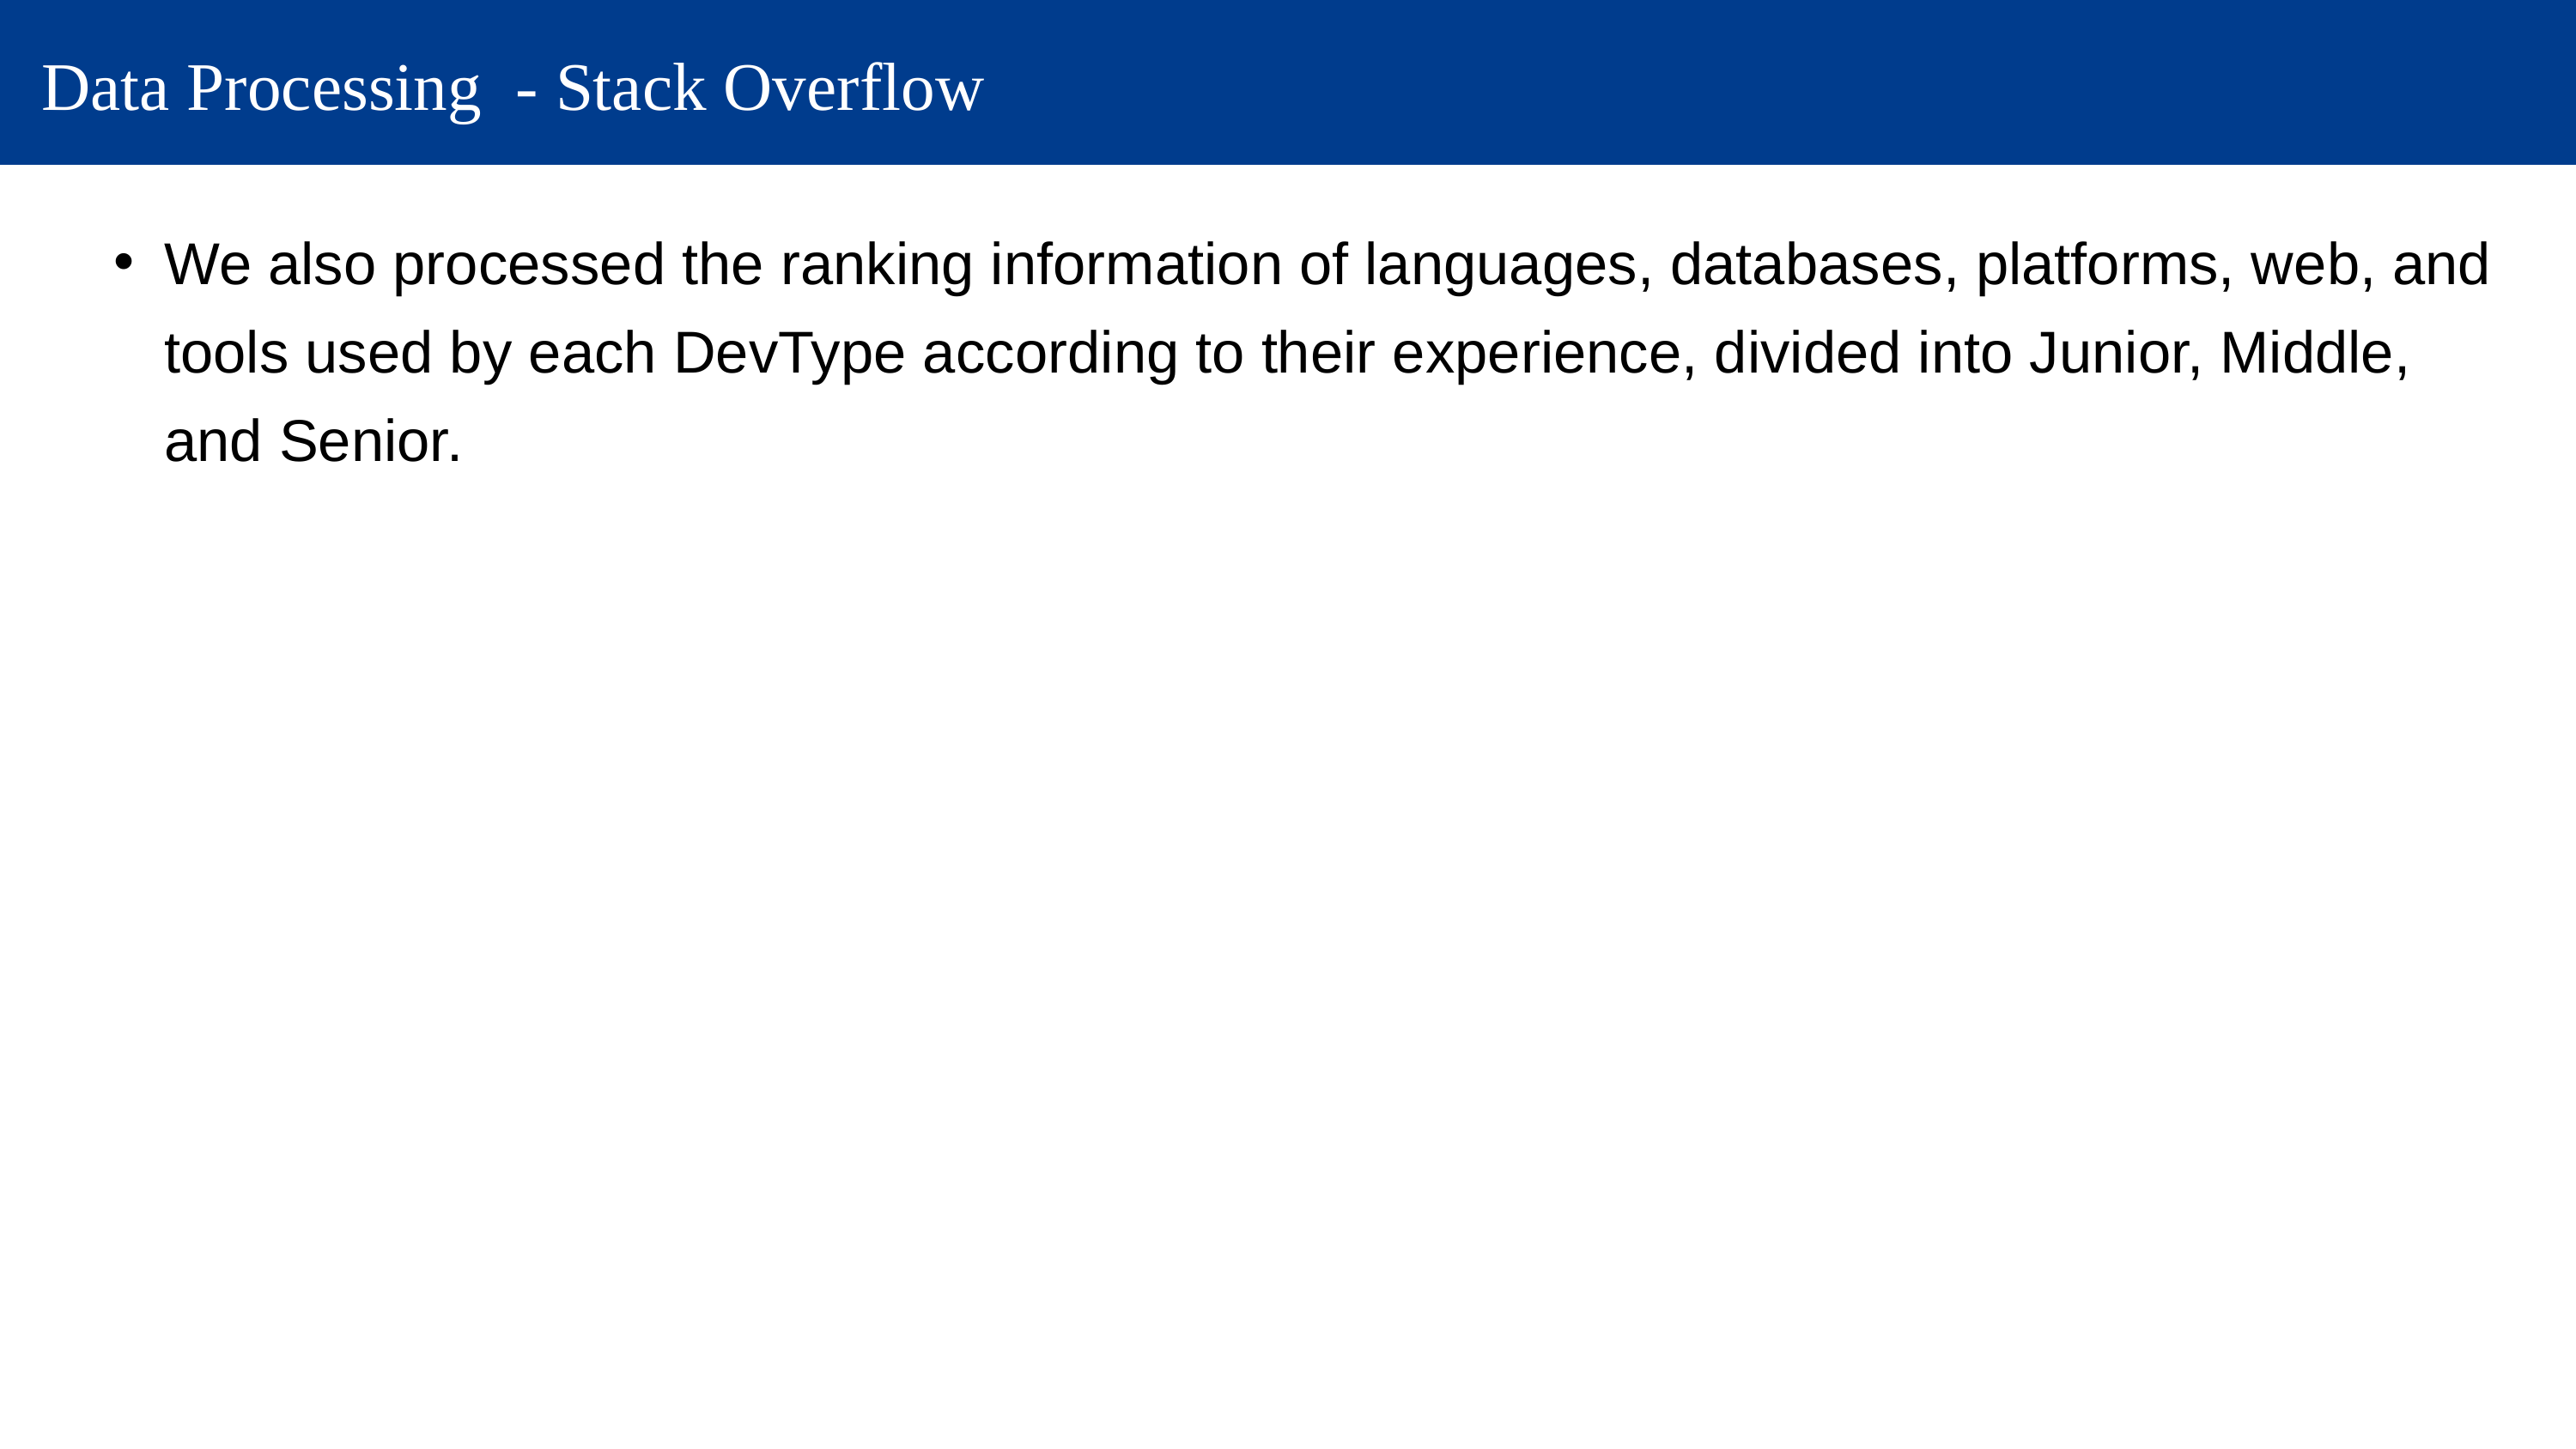

Data Processing  - Stack Overflow
We also processed the ranking information of languages, databases, platforms, web, and tools used by each DevType according to their experience, divided into Junior, Middle, and Senior.